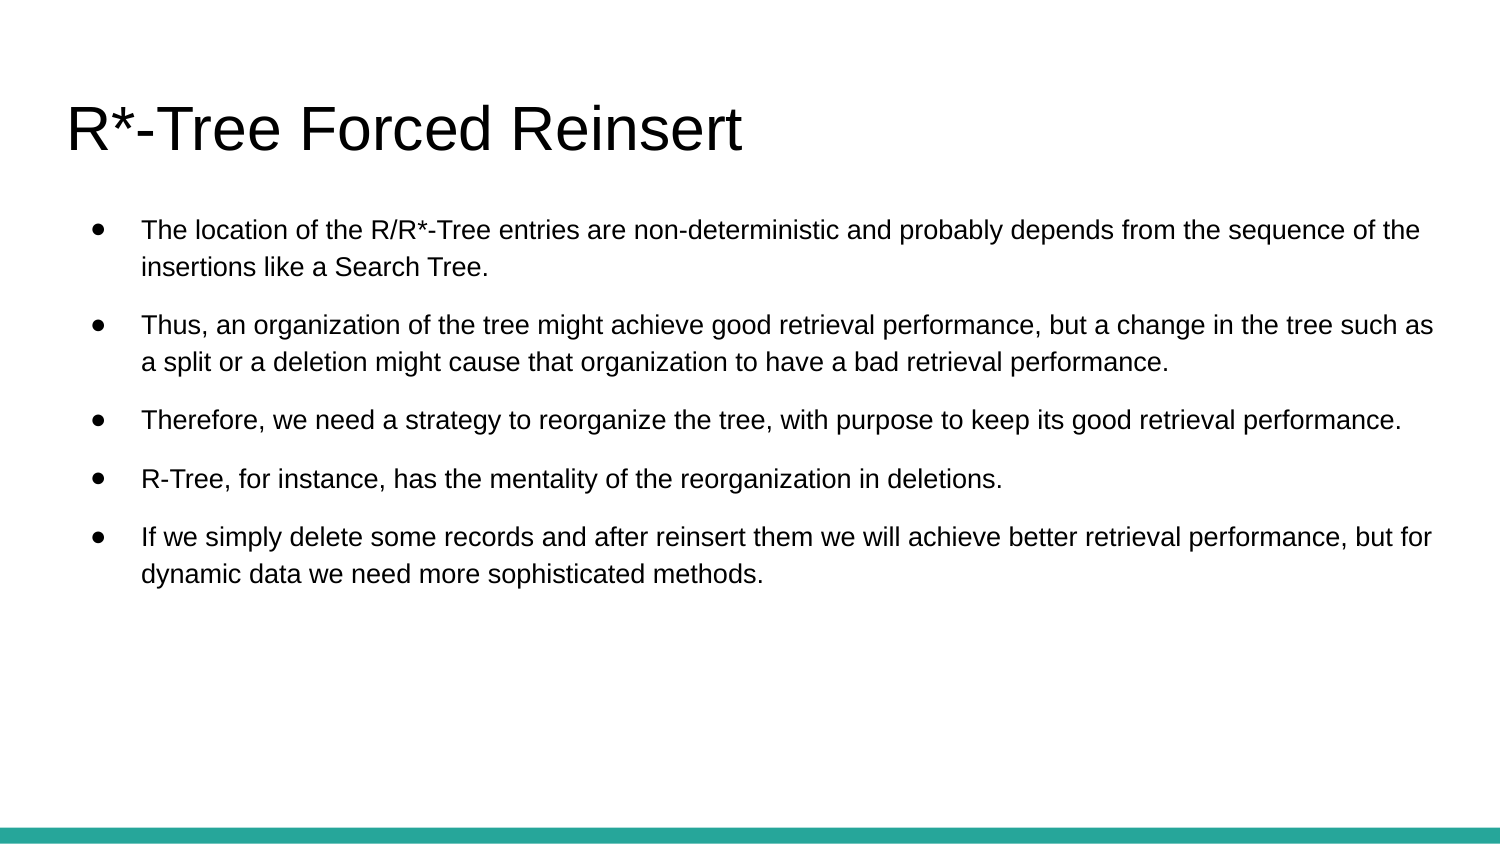

# R*-Tree Forced Reinsert
The location of the R/R*-Tree entries are non-deterministic and probably depends from the sequence of the insertions like a Search Tree.
Thus, an organization of the tree might achieve good retrieval performance, but a change in the tree such as a split or a deletion might cause that organization to have a bad retrieval performance.
Therefore, we need a strategy to reorganize the tree, with purpose to keep its good retrieval performance.
R-Tree, for instance, has the mentality of the reorganization in deletions.
If we simply delete some records and after reinsert them we will achieve better retrieval performance, but for dynamic data we need more sophisticated methods.